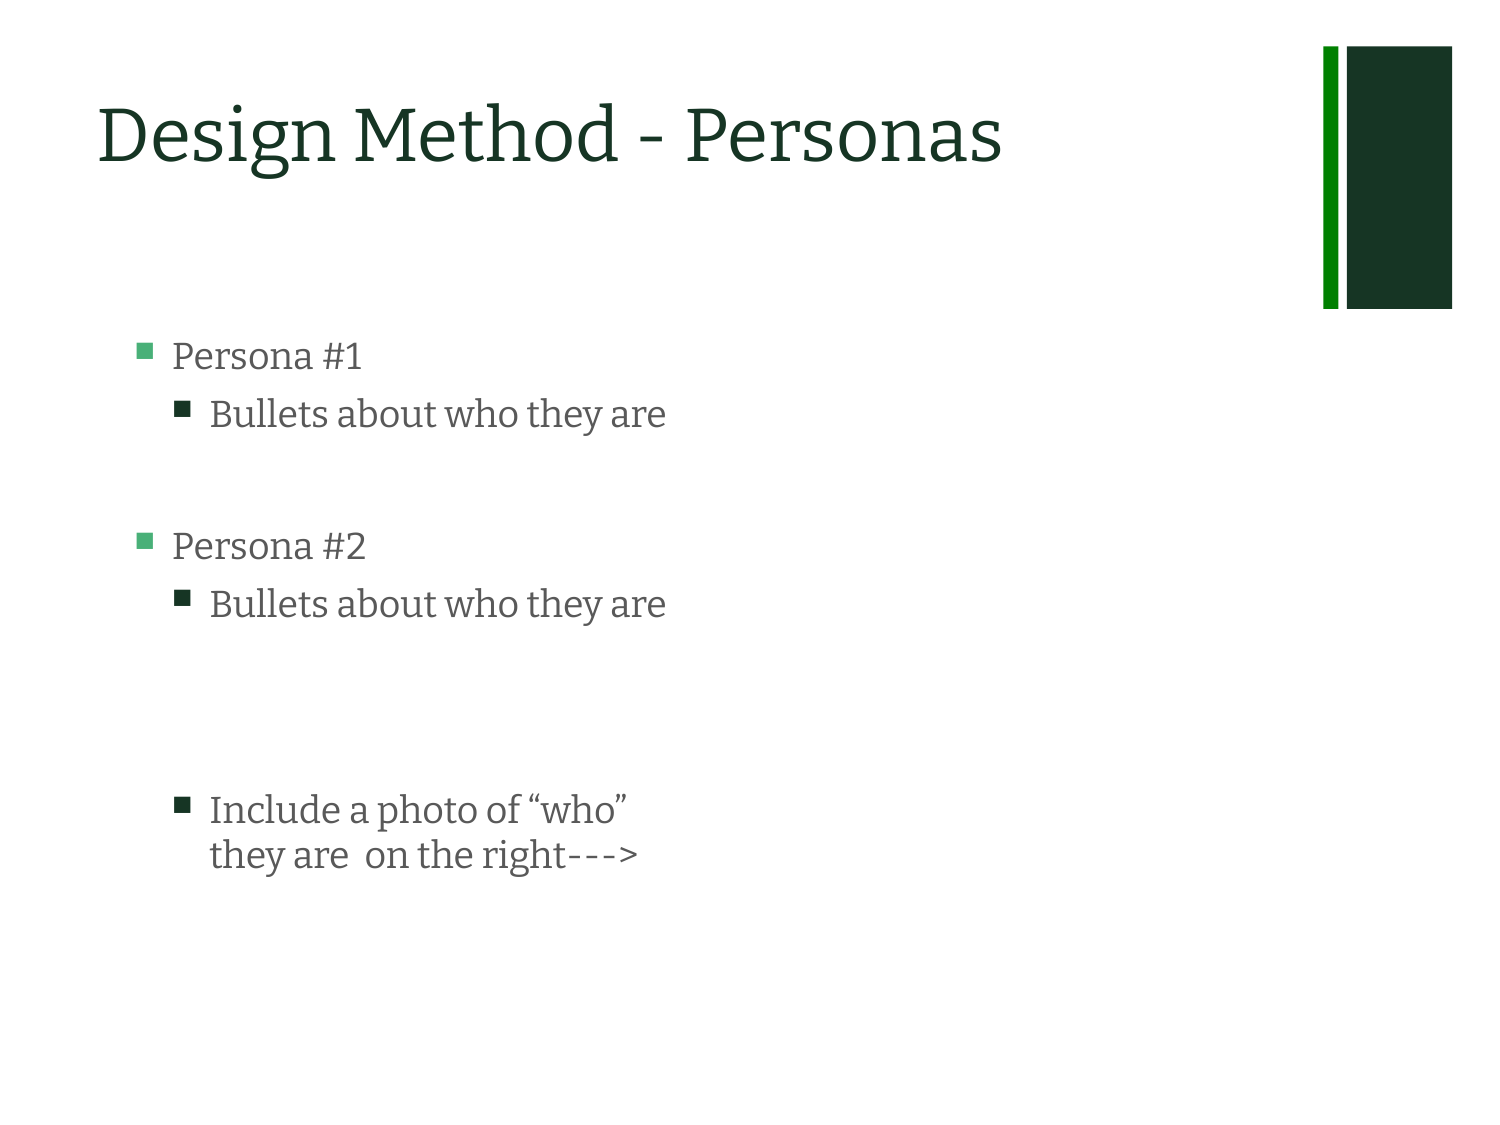

# Design Method - Personas
Persona #1
Bullets about who they are

Persona #2
Bullets about who they are

Include a photo of “who” they are  on the right--->

1